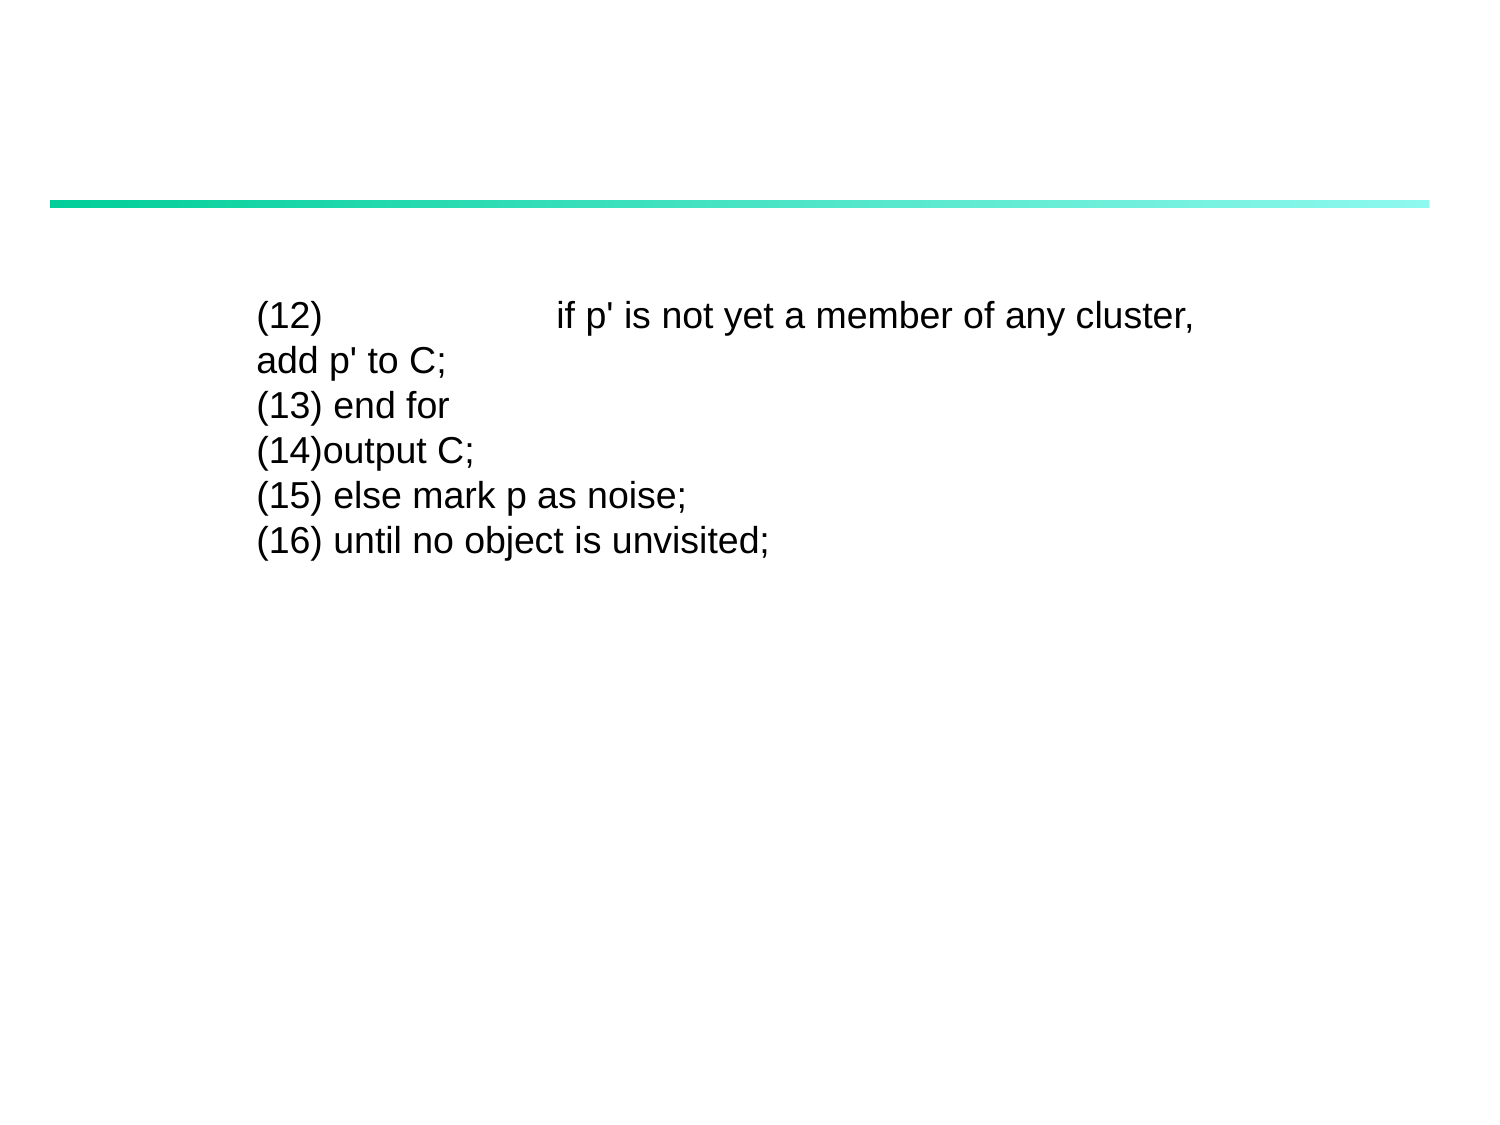

(12)		if p' is not yet a member of any cluster, add p' to C;
(13) end for
(14)output C;
(15) else mark p as noise;
(16) until no object is unvisited;